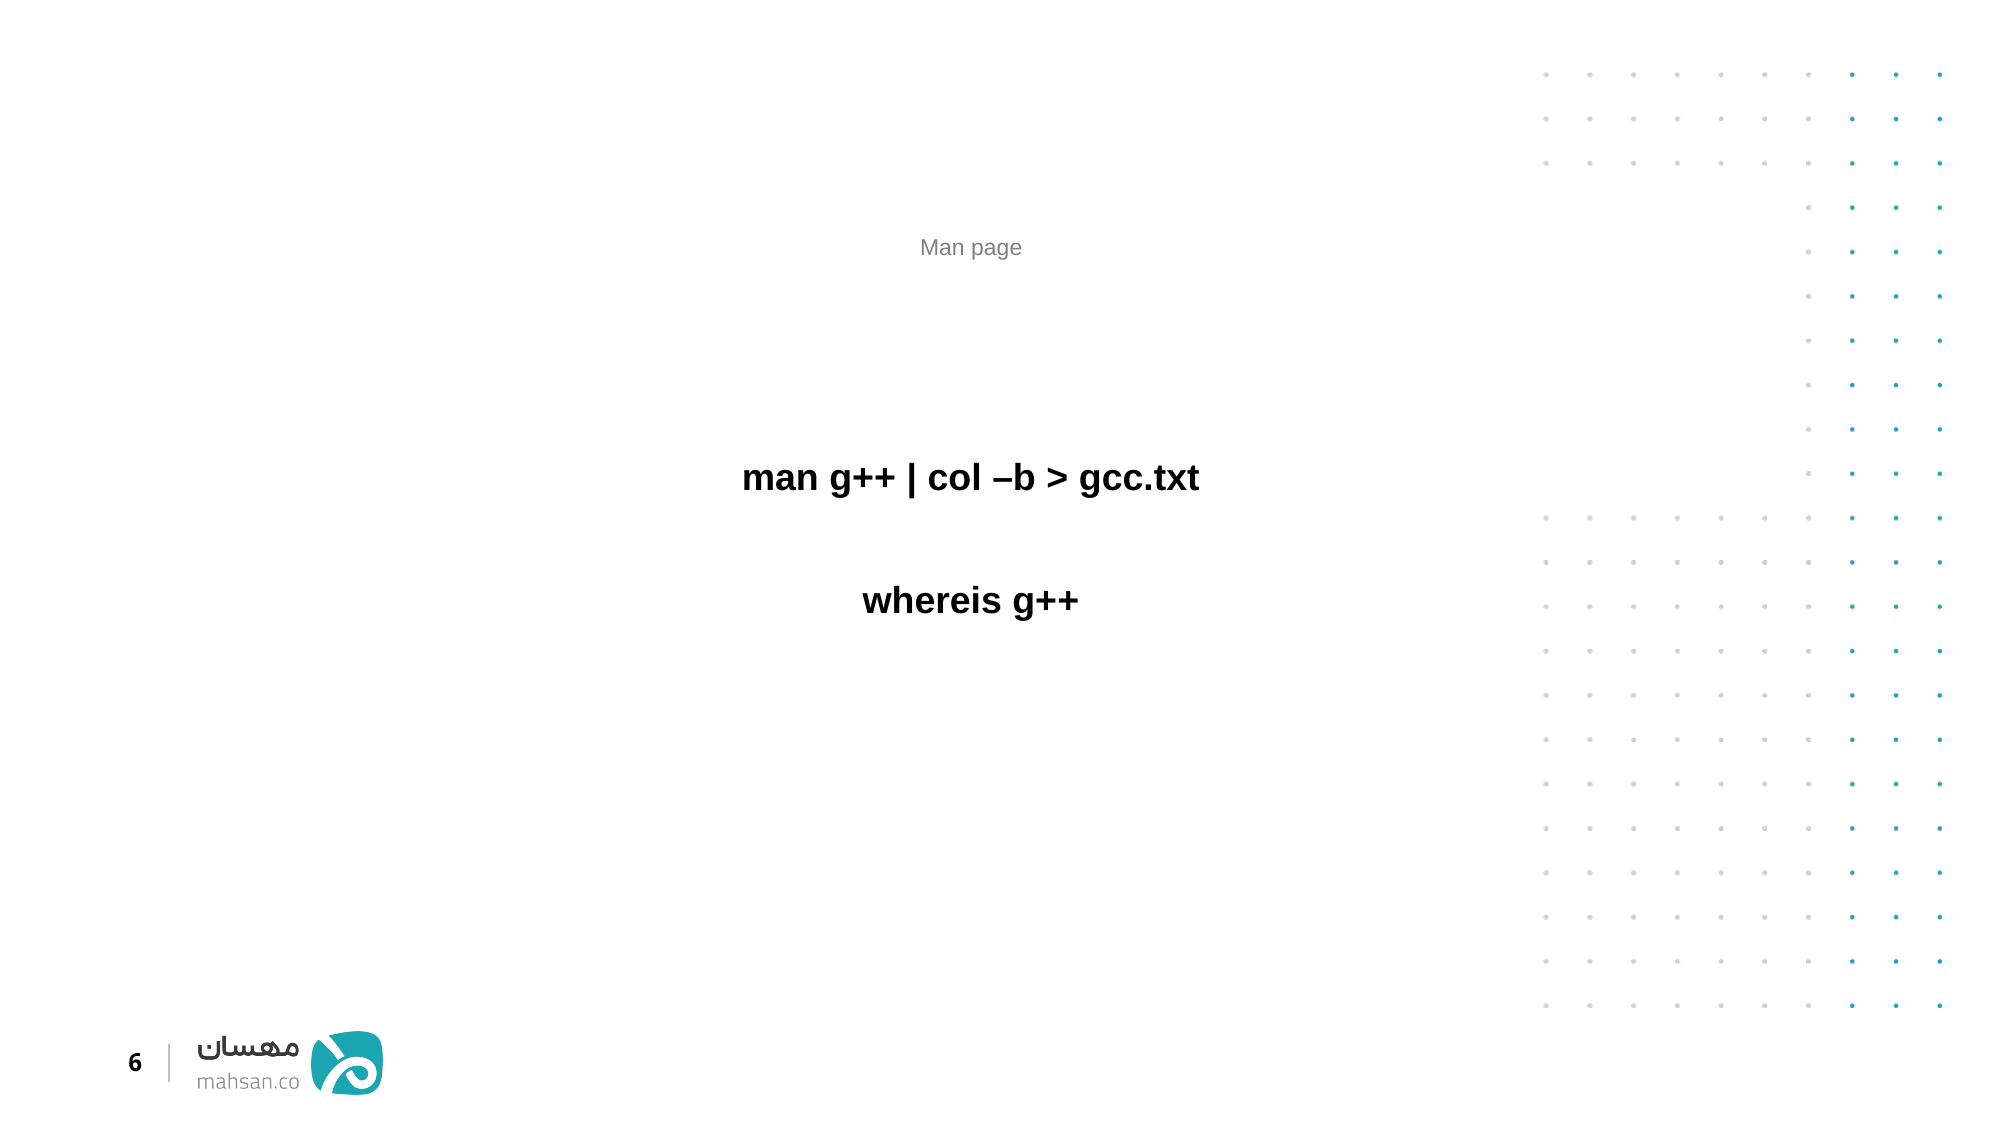

Man page
man g++ | col –b > gcc.txt

whereis g++
6